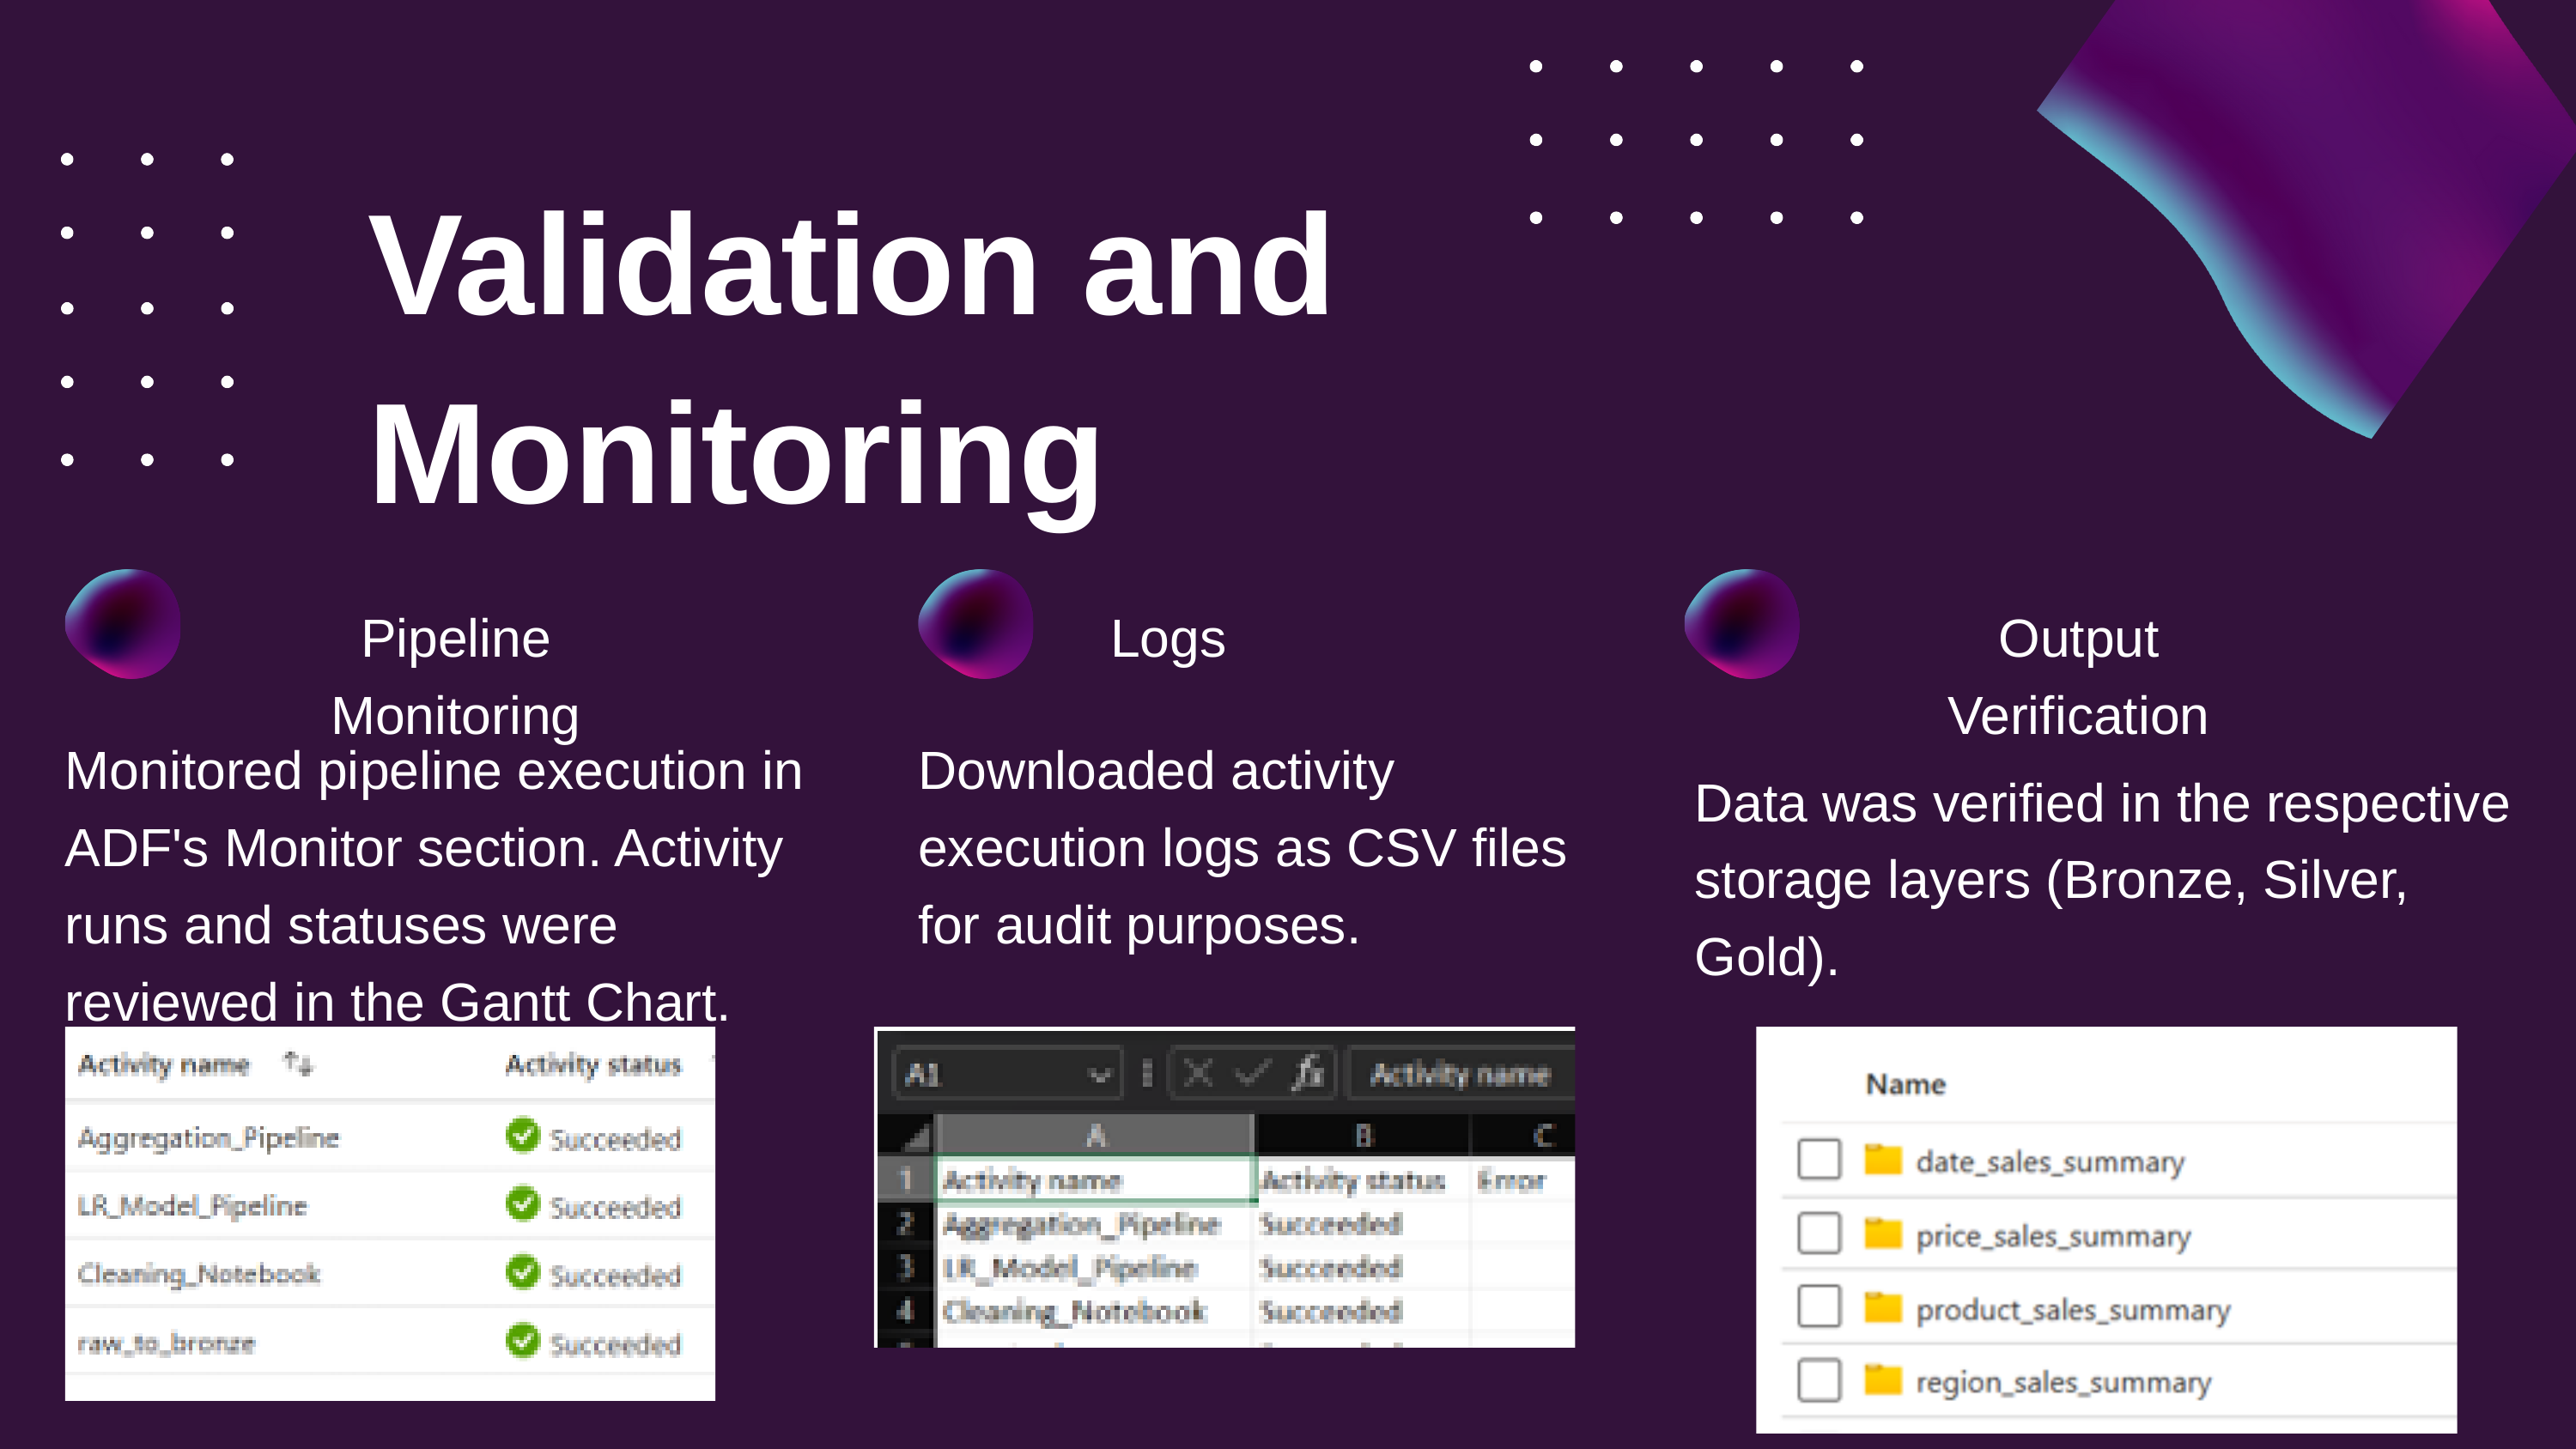

Validation and Monitoring

Pipeline Monitoring
Logs
Output Verification
Monitored pipeline execution in ADF's Monitor section. Activity runs and statuses were reviewed in the Gantt Chart.
Downloaded activity execution logs as CSV files for audit purposes.
Data was verified in the respective storage layers (Bronze, Silver, Gold).